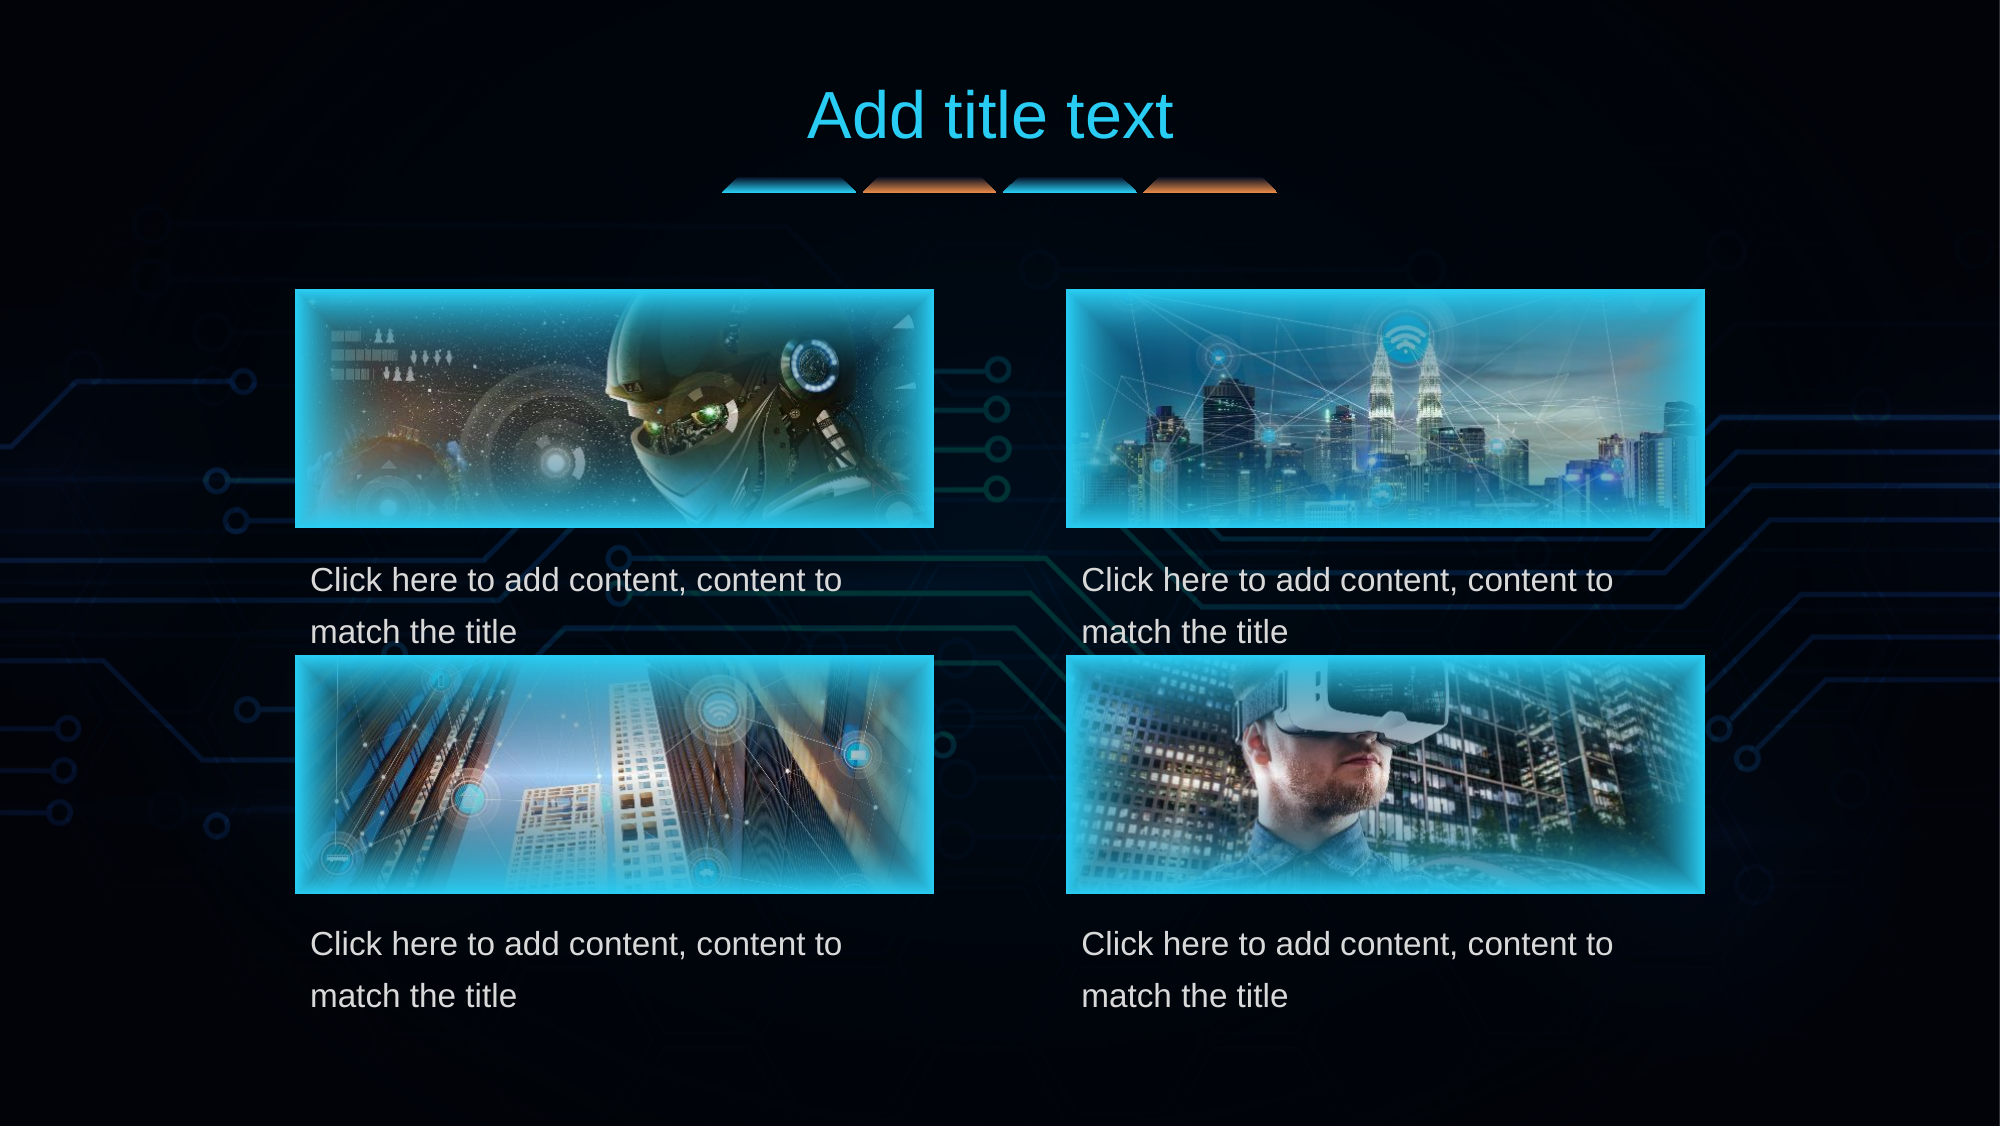

Add title text

Click here to add content, content to match the title
Click here to add content, content to match the title

Click here to add content, content to match the title
Click here to add content, content to match the title